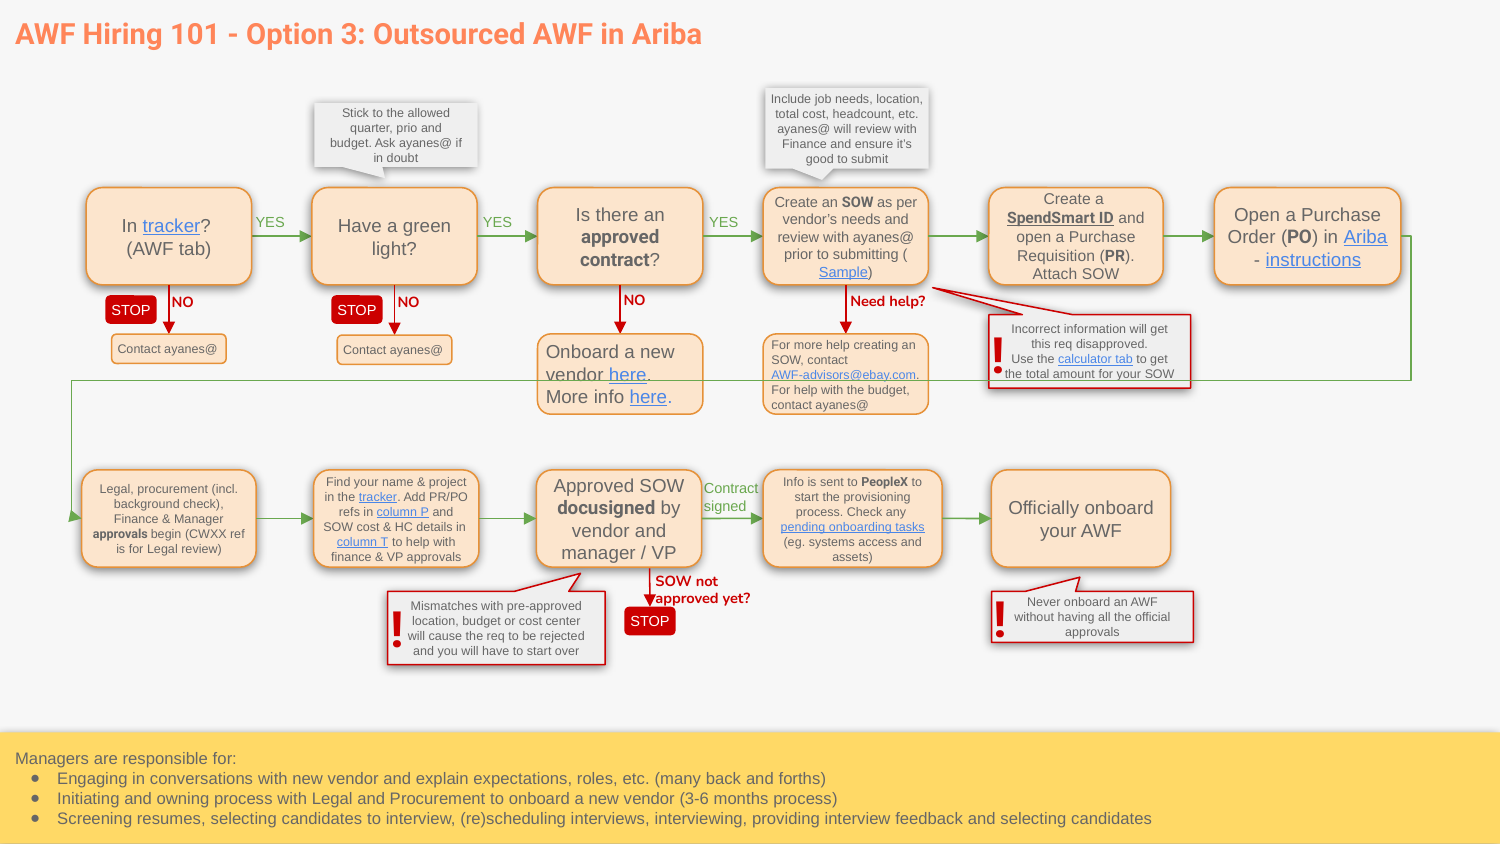

AWF Hiring 101 - Option 3: Outsourced AWF in Ariba
Include job needs, location, total cost, headcount, etc. ayanes@ will review with Finance and ensure it’s good to submit
Stick to the allowed quarter, prio and budget. Ask ayanes@ if in doubt
In tracker?
(AWF tab)
Have a green light?
Is there an approved contract?
Create an SOW as per vendor’s needs and review with ayanes@ prior to submitting (Sample)
Create a SpendSmart ID and open a Purchase Requisition (PR). Attach SOW
Open a Purchase Order (PO) in Ariba - instructions
YES
YES
YES
NO
Need help?
NO
NO
STOP
STOP
Incorrect information will get this req disapproved.
Use the calculator tab to get the total amount for your SOW
!
Onboard a new vendor here. More info here.
For more help creating an SOW, contact AWF-advisors@ebay.com.
For help with the budget, contact ayanes@
Contact ayanes@
Contact ayanes@
Contract signed
Info is sent to PeopleX to start the provisioning process. Check any pending onboarding tasks (eg. systems access and assets)
Legal, procurement (incl. background check), Finance & Manager approvals begin (CWXX ref is for Legal review)
Find your name & project in the tracker. Add PR/PO refs in column P and SOW cost & HC details in column T to help with finance & VP approvals
Approved SOW docusigned by vendor and manager / VP
Officially onboard your AWF
SOW not approved yet?
!
Mismatches with pre-approved location, budget or cost center will cause the req to be rejected and you will have to start over
Never onboard an AWF without having all the official approvals
!
STOP
Managers are responsible for:
Engaging in conversations with new vendor and explain expectations, roles, etc. (many back and forths)
Initiating and owning process with Legal and Procurement to onboard a new vendor (3-6 months process)
Screening resumes, selecting candidates to interview, (re)scheduling interviews, interviewing, providing interview feedback and selecting candidates